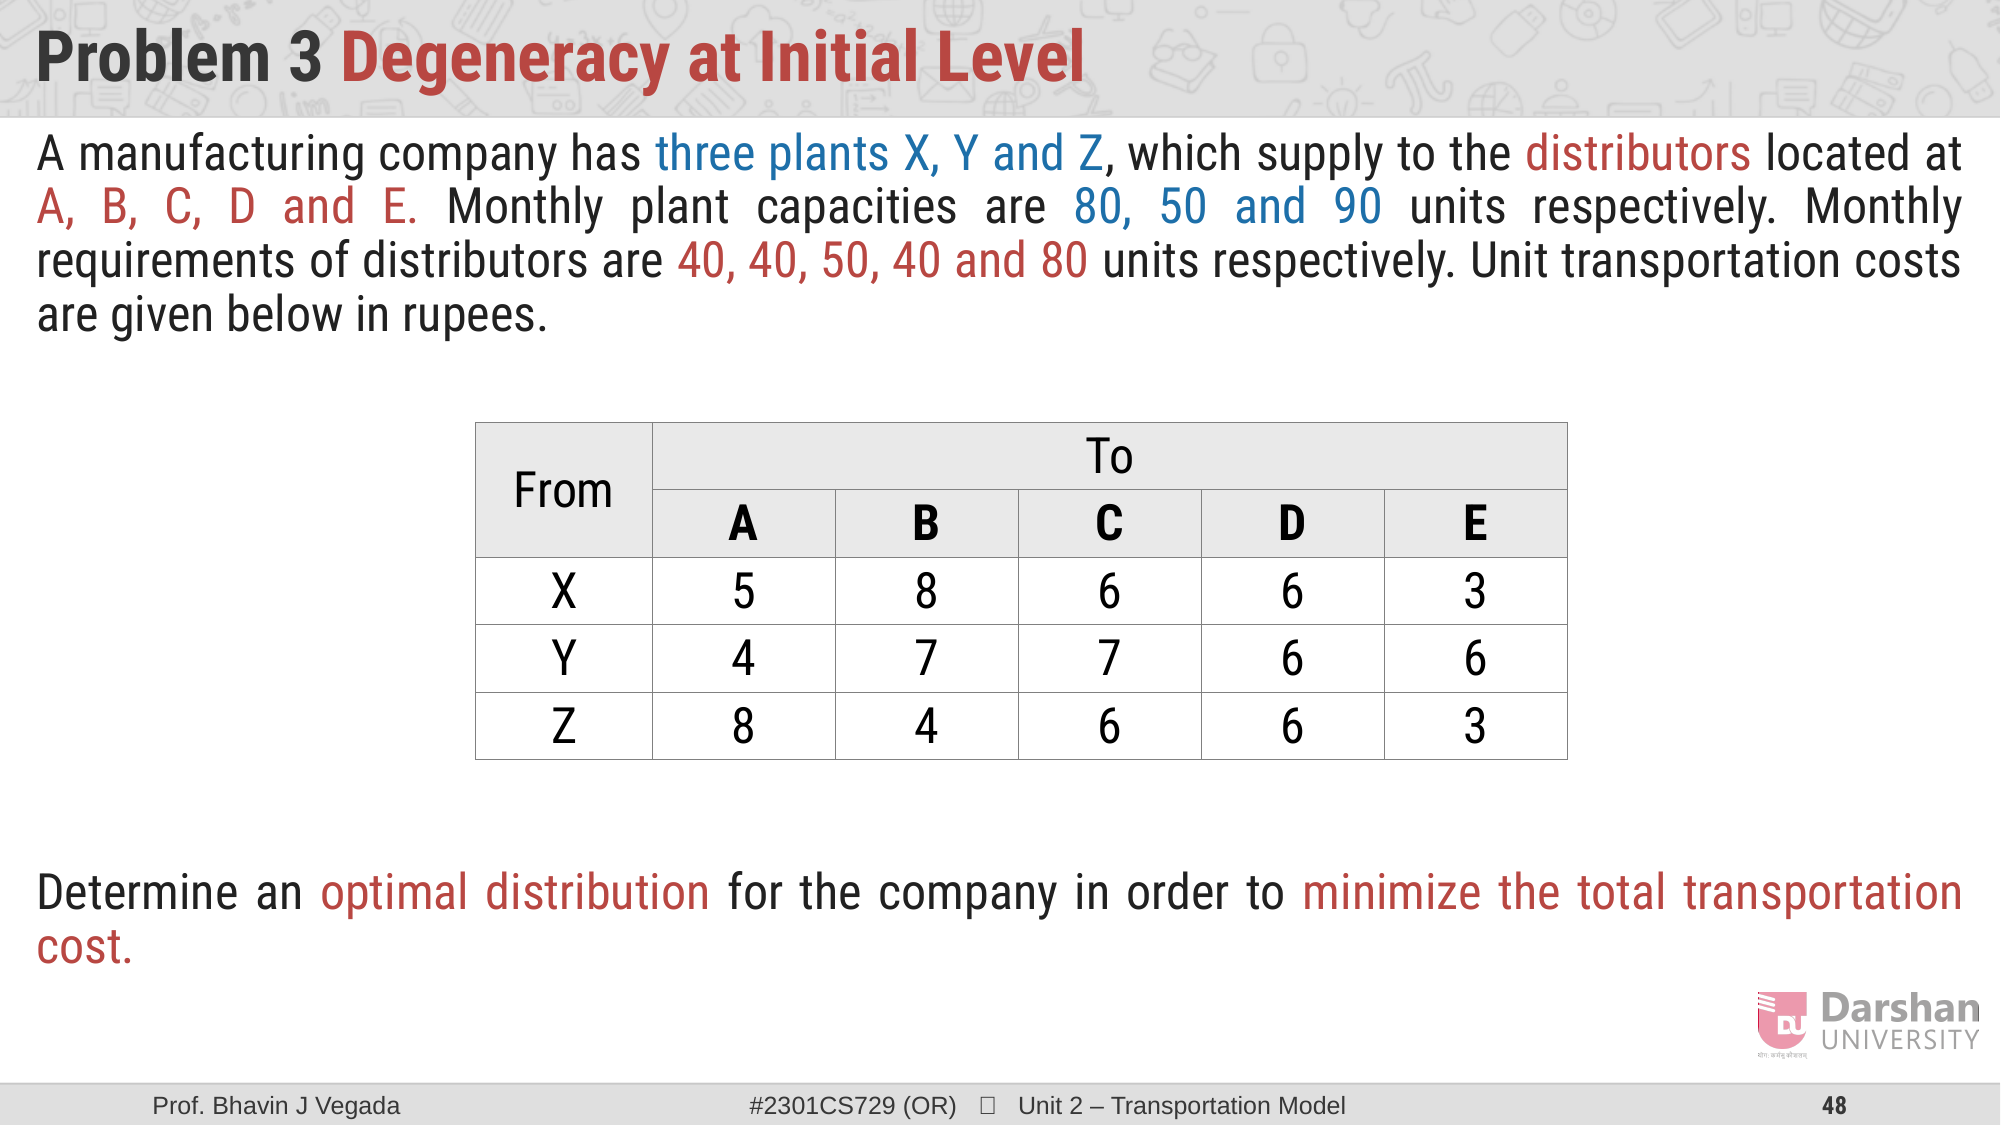

# Problem 3 Degeneracy at Initial Level
A manufacturing company has three plants X, Y and Z, which supply to the distributors located at A, B, C, D and E. Monthly plant capacities are 80, 50 and 90 units respectively. Monthly requirements of distributors are 40, 40, 50, 40 and 80 units respectively. Unit transportation costs are given below in rupees.
| From | To |  |  |  |  |
| --- | --- | --- | --- | --- | --- |
|  | A | B | C | D | E |
| X | 5 | 8 | 6 | 6 | 3 |
| Y | 4 | 7 | 7 | 6 | 6 |
| Z | 8 | 4 | 6 | 6 | 3 |
Determine an optimal distribution for the company in order to minimize the total transportation cost.